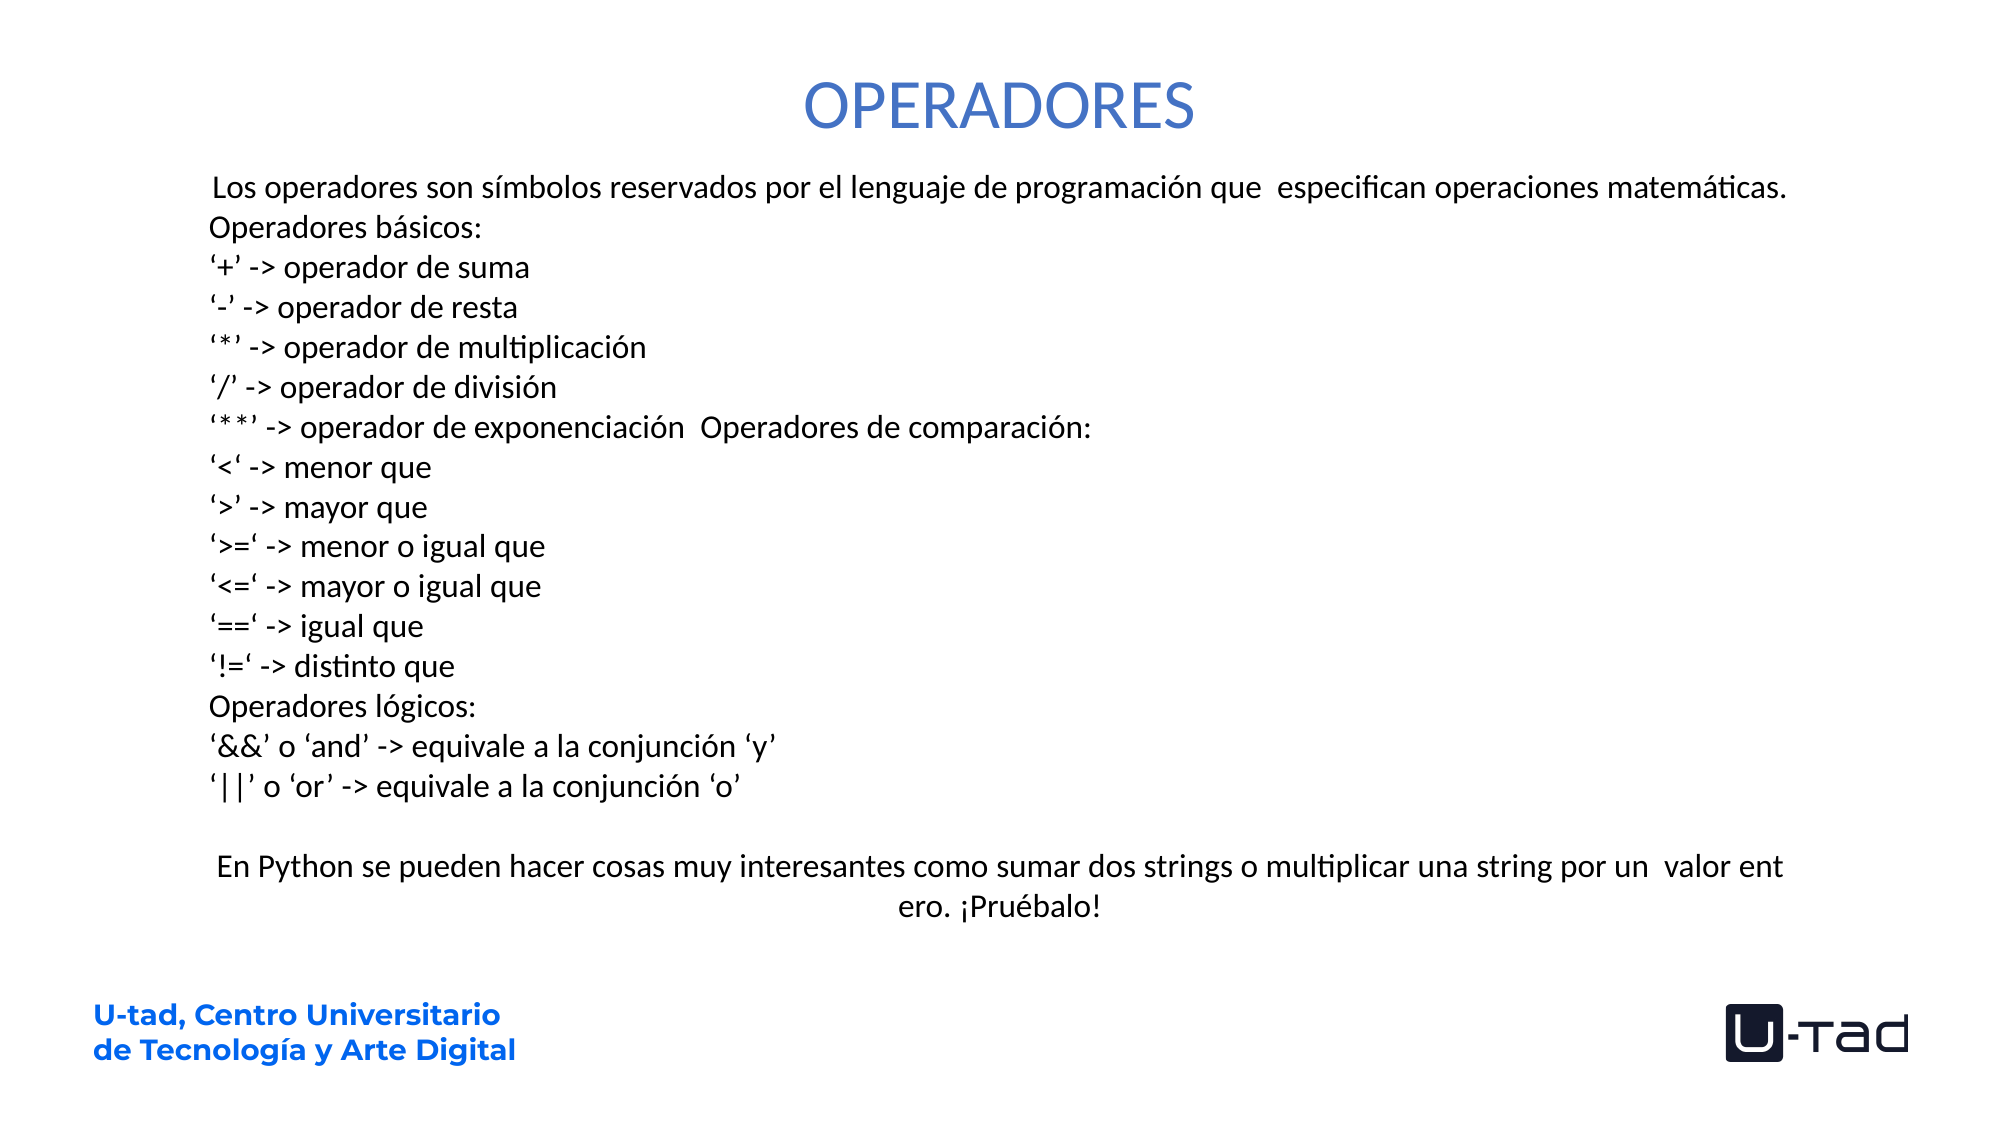

OPERADORES
Los operadores son símbolos reservados por el lenguaje de programación que  especifican operaciones matemáticas.​​
Operadores básicos:​
‘+’ -> operador de suma​
‘-’ -> operador de resta​
‘*’ -> operador de multiplicación​
‘/’ -> operador de división​
‘**’ -> operador de exponenciación  Operadores de comparación:​
‘<‘ -> menor que​
‘>’ -> mayor que​
‘>=‘ -> menor o igual que​
‘<=‘ -> mayor o igual que​
‘==‘ -> igual que​
‘!=‘ -> distinto que​
Operadores lógicos:​
‘&&’ o ‘and’ -> equivale a la conjunción ‘y’​
‘||’ o ‘or’ -> equivale a la conjunción ‘o’​
​
En Python se pueden hacer cosas muy interesantes como sumar dos strings o multiplicar una string por un  valor entero. ¡Pruébalo!​